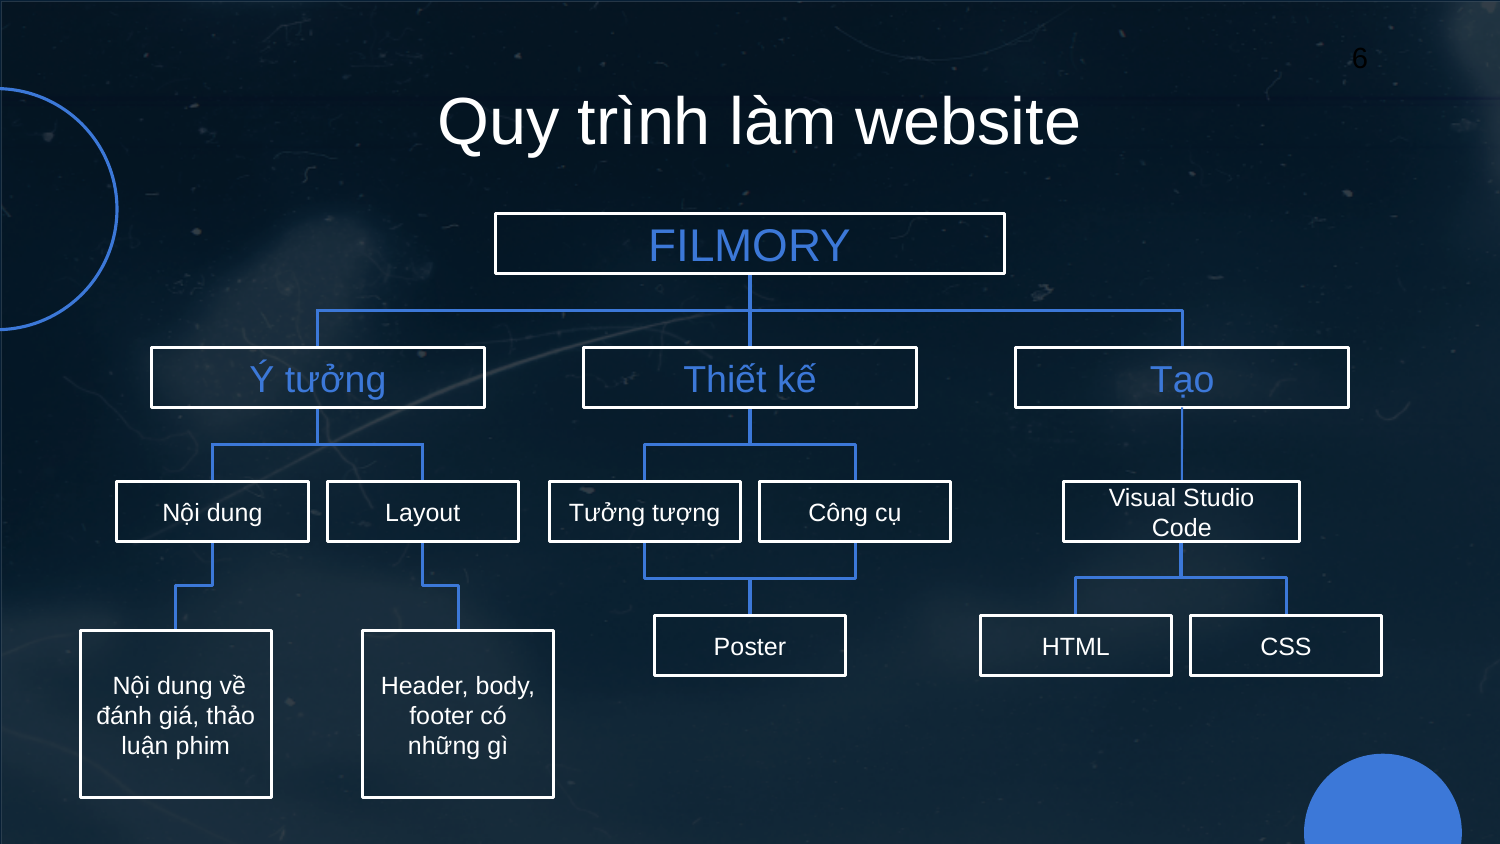

6
# Quy trình làm website
FILMORY
Ý tưởng
Thiết kế
Tạo
Visual Studio Code
Nội dung
Layout
Tưởng tượng
Công cụ
HTML
CSS
Poster
 Nội dung về đánh giá, thảo luận phim
Header, body, footer có những gì